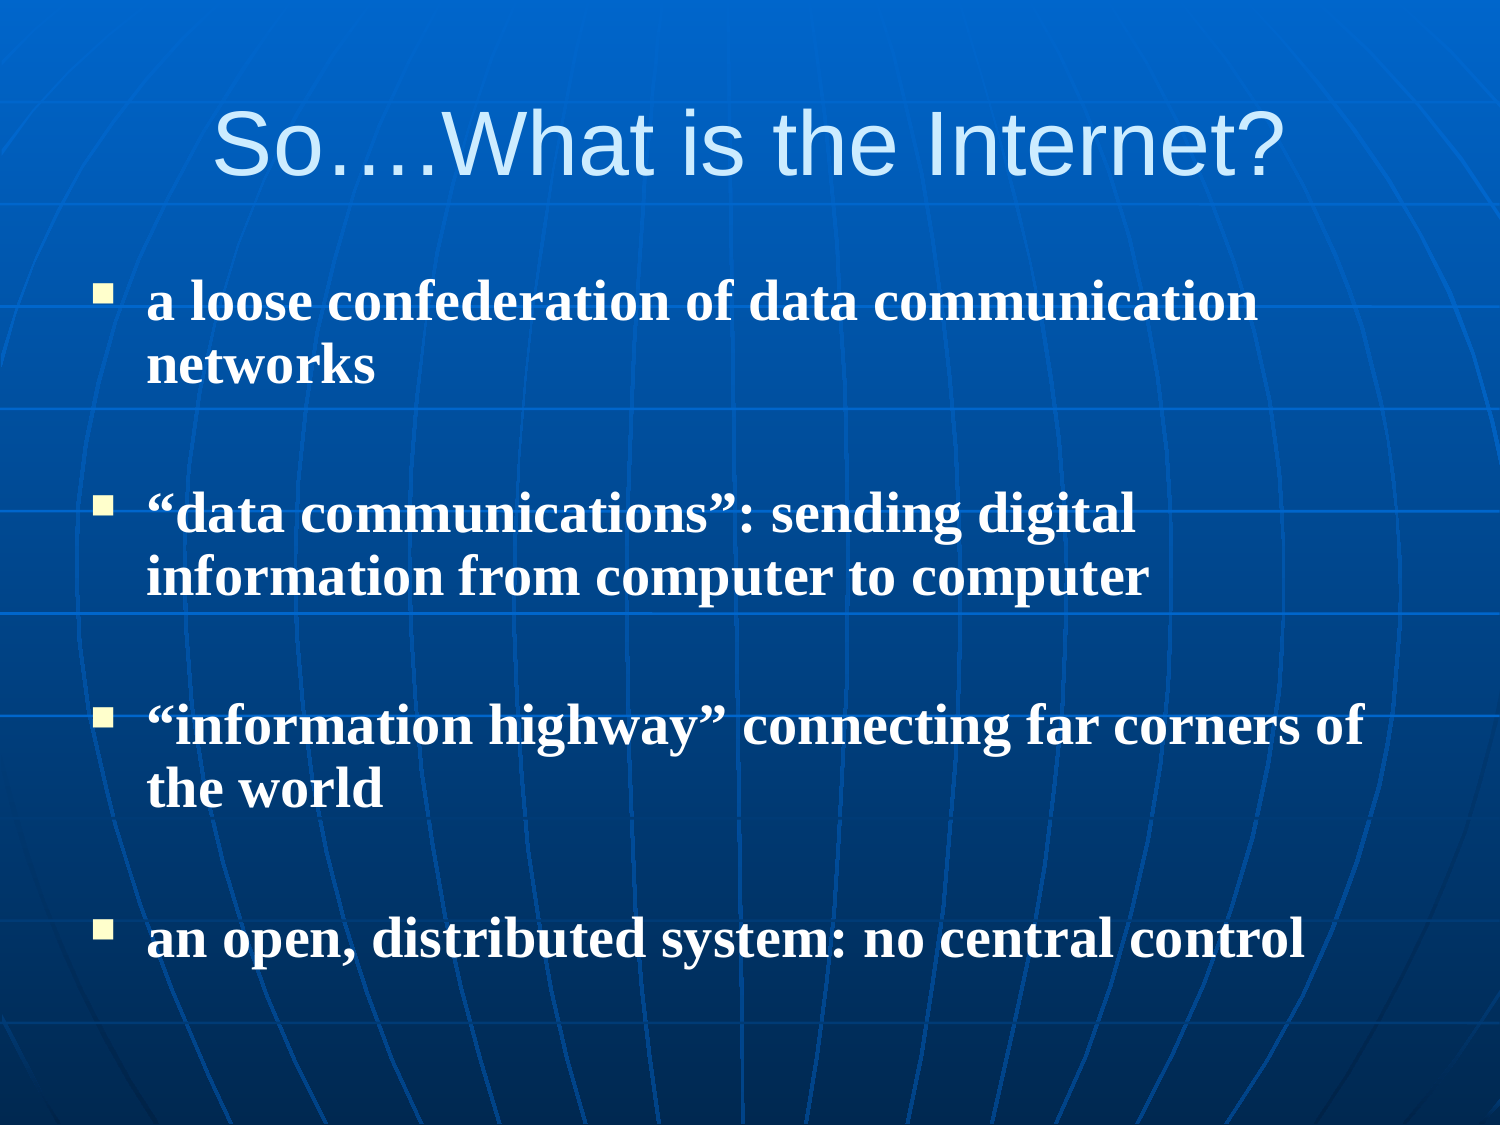

# So….What is the Internet?
a loose confederation of data communication networks

“data communications”: sending digital information from computer to computer

“information highway” connecting far corners of the world

an open, distributed system: no central control